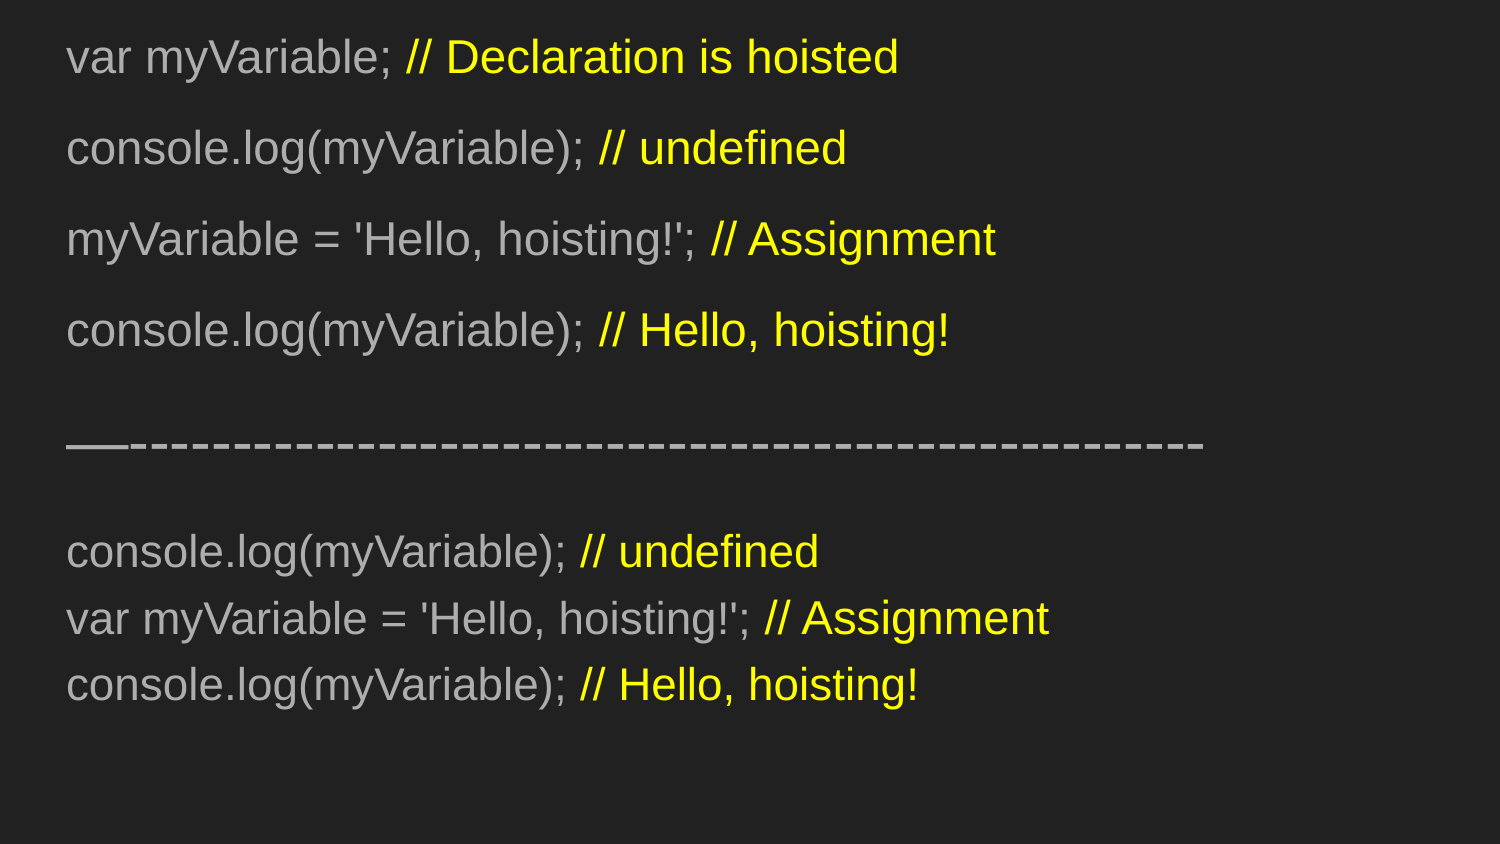

var myVariable; // Declaration is hoisted

console.log(myVariable); // undefined

myVariable = 'Hello, hoisting!'; // Assignment

console.log(myVariable); // Hello, hoisting!

—----------------------------------------------------

console.log(myVariable); // undefined

var myVariable = 'Hello, hoisting!'; // Assignment

console.log(myVariable); // Hello, hoisting!